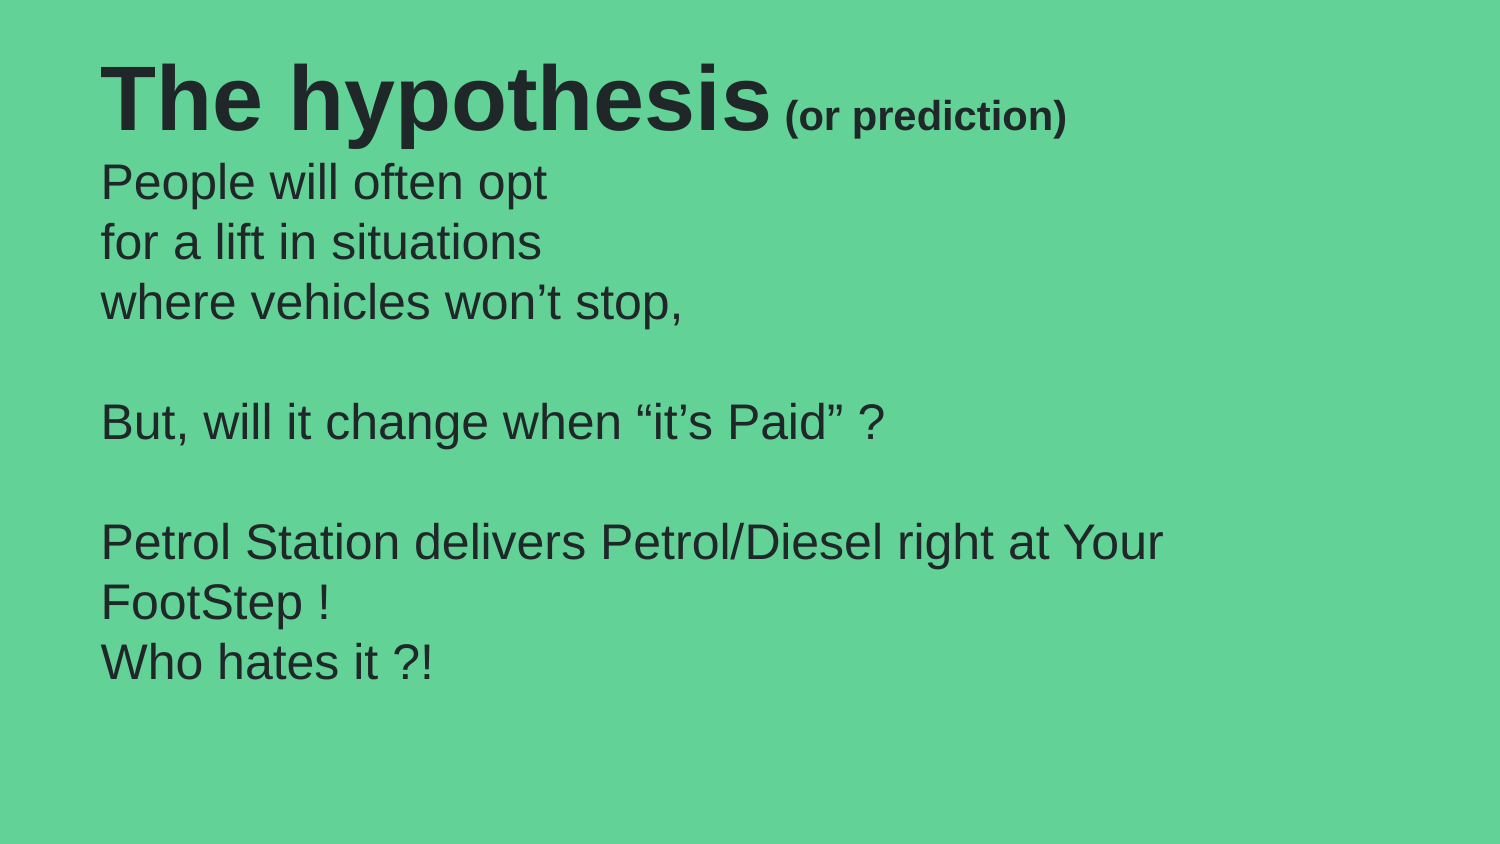

# The hypothesis (or prediction)
People will often opt
for a lift in situations
where vehicles won’t stop,

But, will it change when “it’s Paid” ?

Petrol Station delivers Petrol/Diesel right at Your     FootStep !
Who hates it ?!